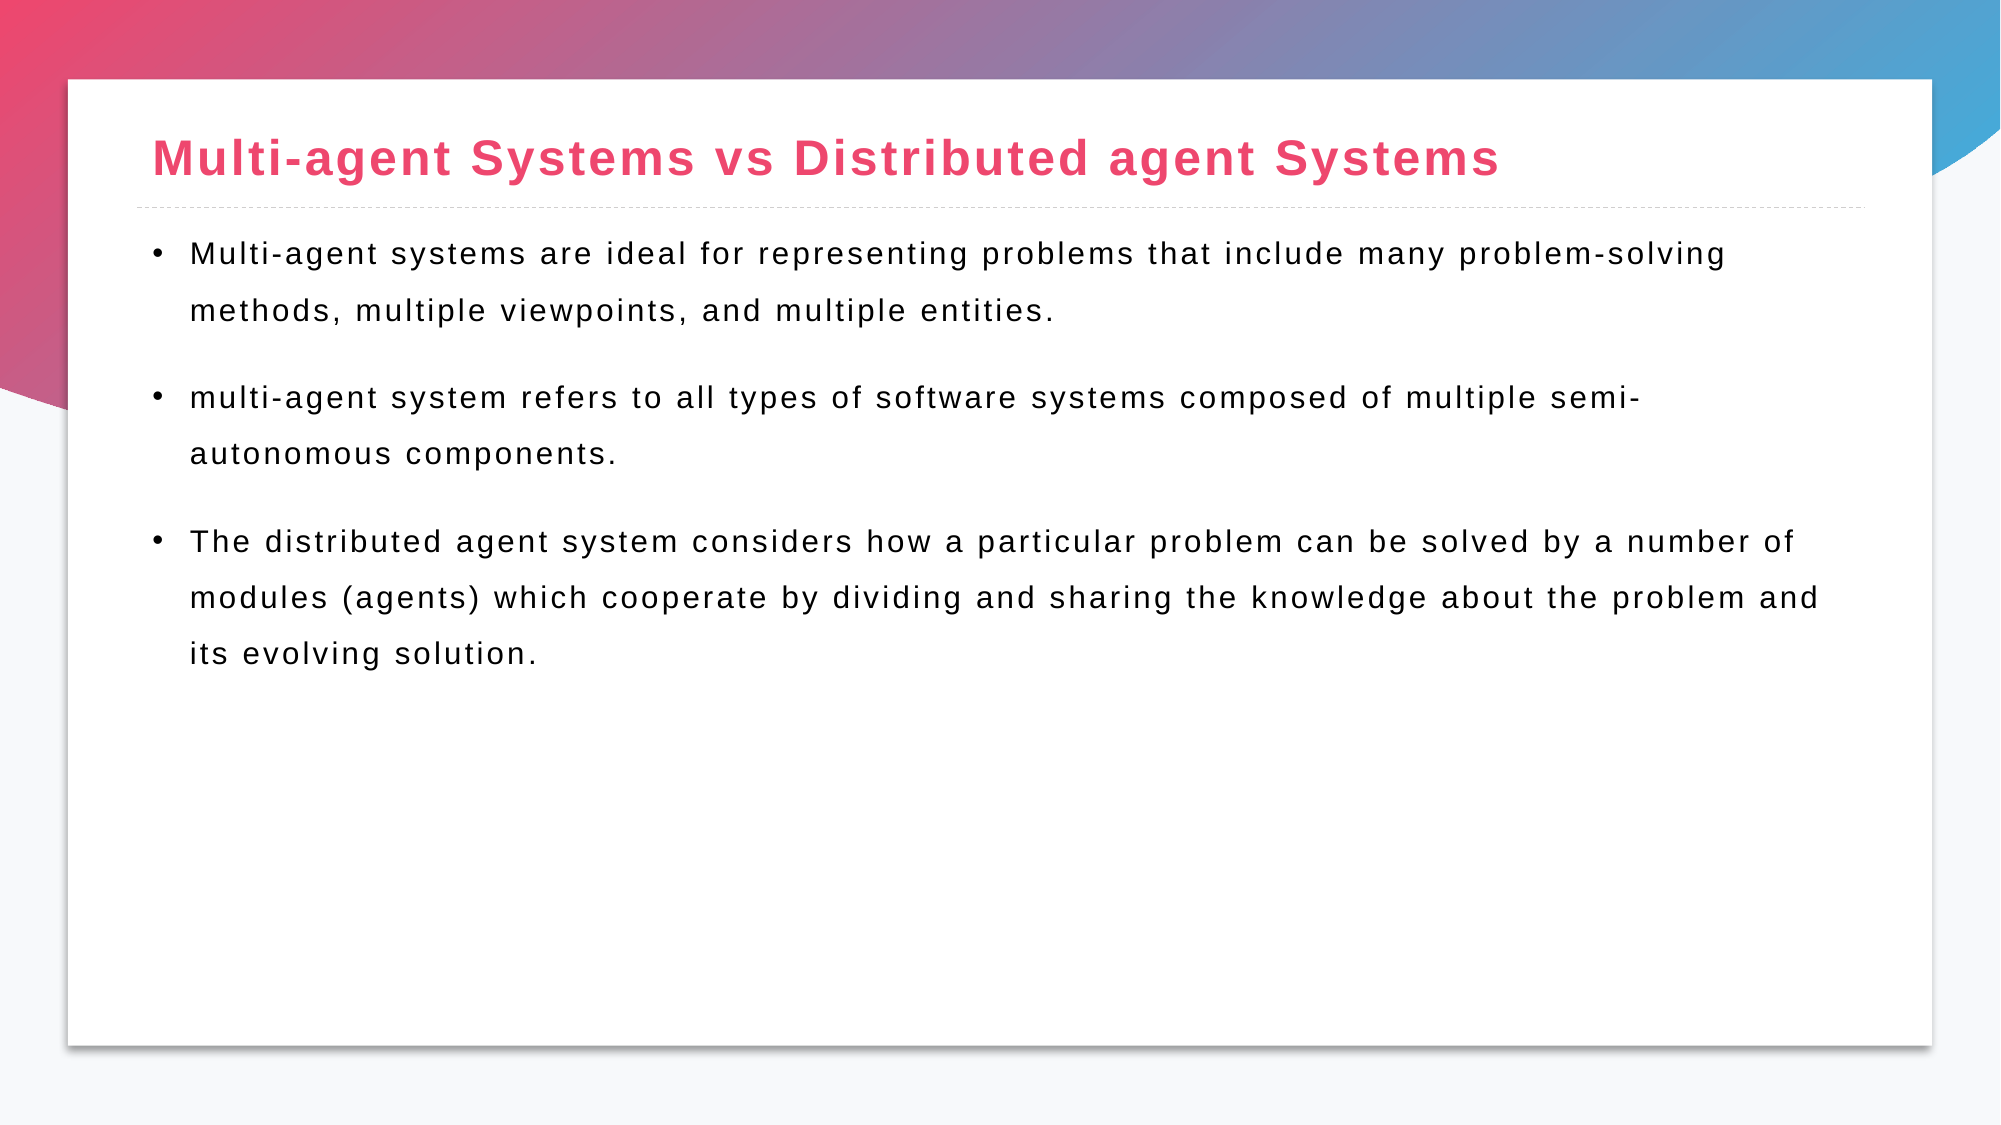

# Multi-agent Systems vs Distributed agent Systems
Multi-agent systems are ideal for representing problems that include many problem-solving methods, multiple viewpoints, and multiple entities.
multi-agent system refers to all types of software systems composed of multiple semi-autonomous components.
The distributed agent system considers how a particular problem can be solved by a number of modules (agents) which cooperate by dividing and sharing the knowledge about the problem and its evolving solution.